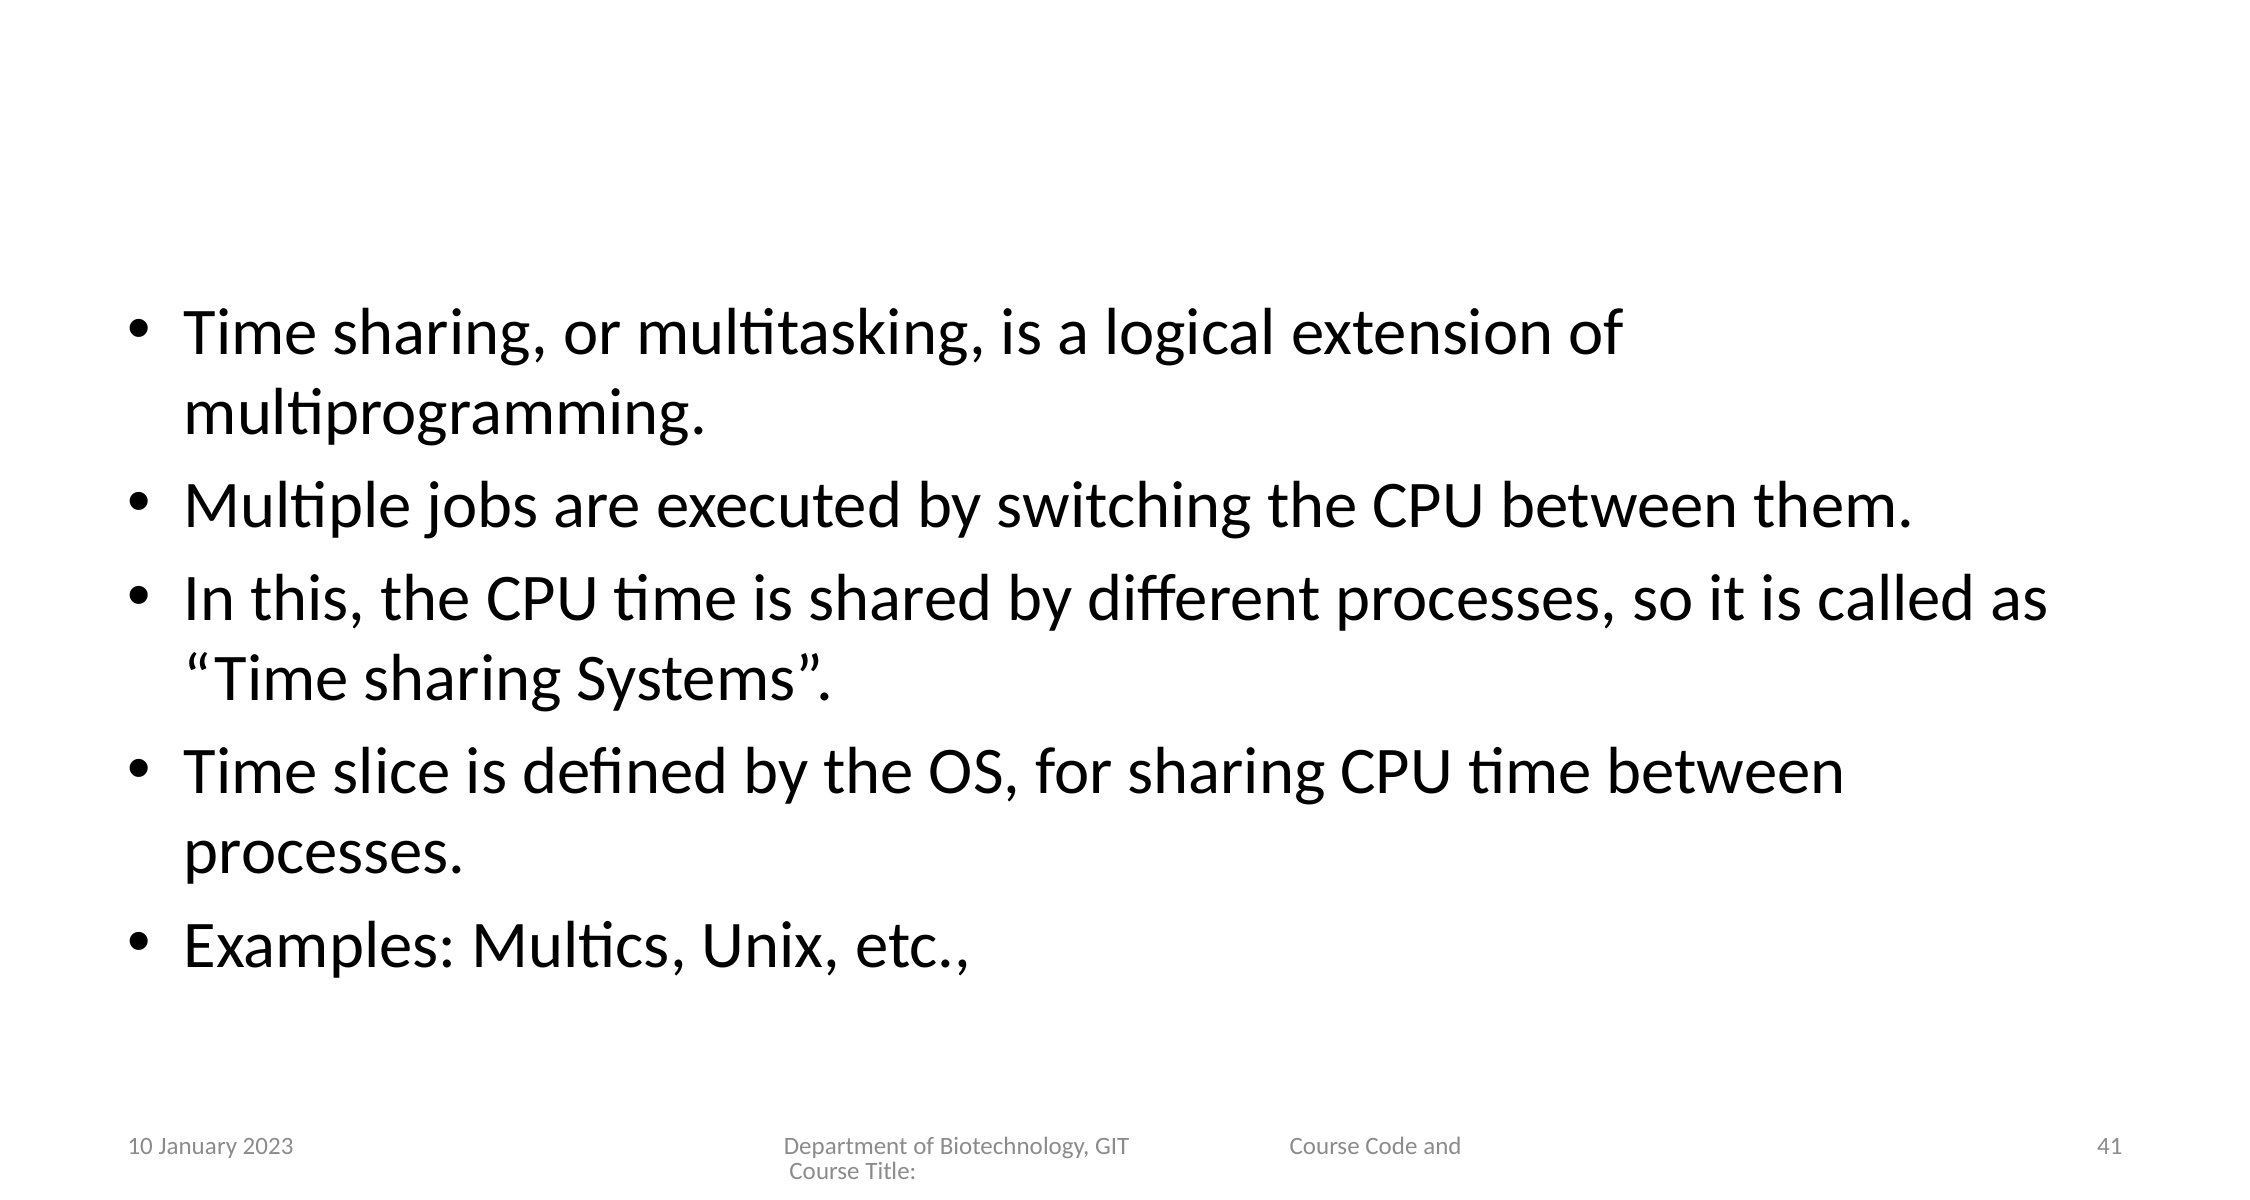

#
Time sharing, or multitasking, is a logical extension of multiprogramming.
Multiple jobs are executed by switching the CPU between them.
In this, the CPU time is shared by different processes, so it is called as “Time sharing Systems”.
Time slice is defined by the OS, for sharing CPU time between processes.
Examples: Multics, Unix, etc.,
10 January 2023
Department of Biotechnology, GIT                            Course Code and Course Title:
41